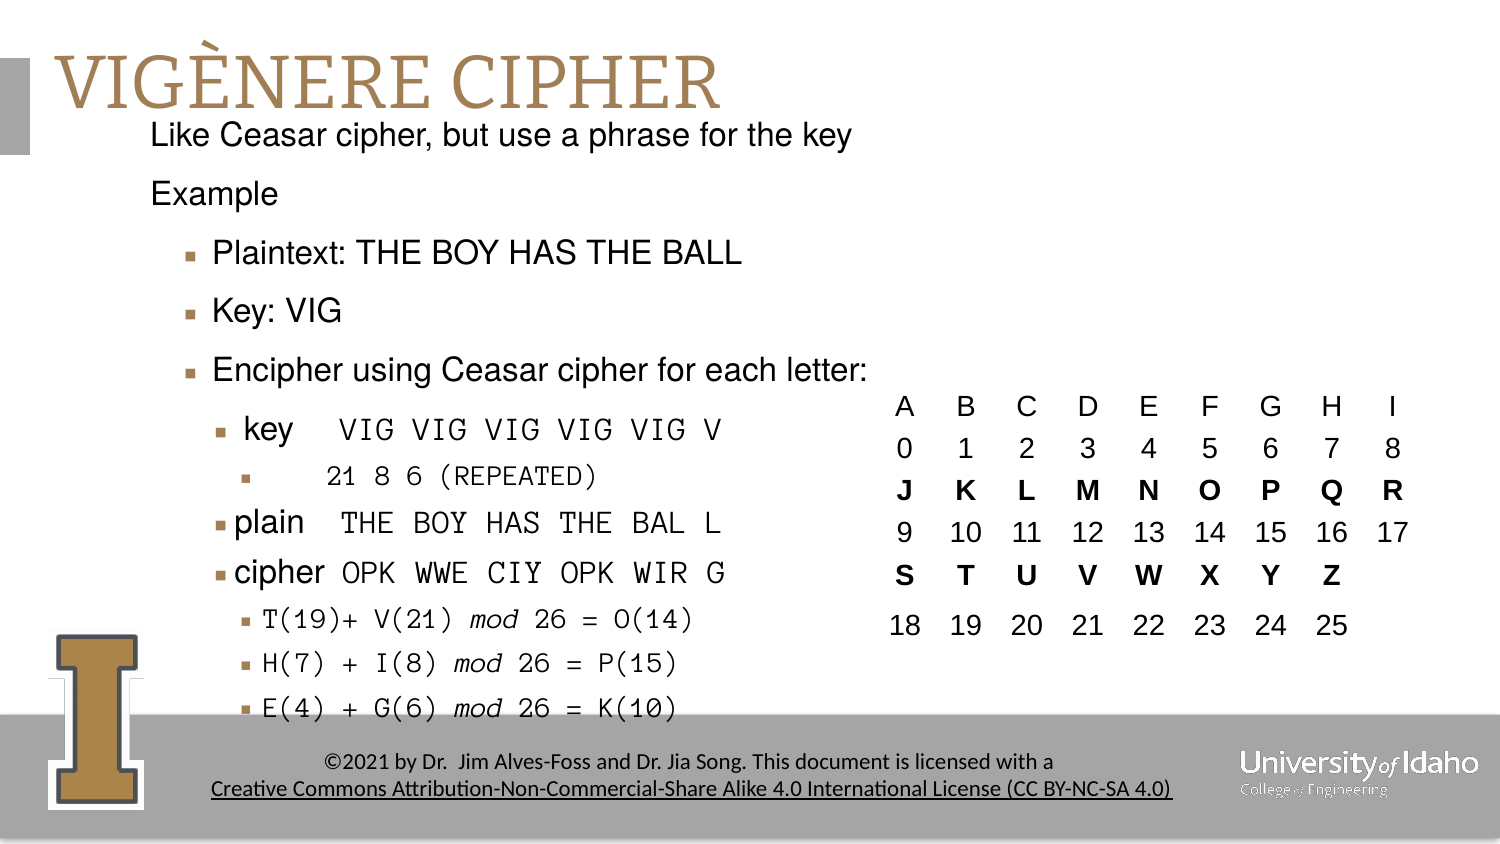

# VIGÈNERE CIPHER
Like Ceasar cipher, but use a phrase for the key
Example
Plaintext: THE BOY HAS THE BALL
Key: VIG
Encipher using Ceasar cipher for each letter:
 key     VIG VIG VIG VIG VIG V
    21 8 6 (REPEATED)
plain    THE BOY HAS THE BAL L
cipher  OPK WWE CIY OPK WIR G
T(19)+ V(21) mod 26 = O(14)
H(7) + I(8) mod 26 = P(15)
E(4) + G(6) mod 26 = K(10)
| A | B | C | D | E | F | G | H | I |
| --- | --- | --- | --- | --- | --- | --- | --- | --- |
| 0 | 1 | 2 | 3 | 4 | 5 | 6 | 7 | 8 |
| J | K | L | M | N | O | P | Q | R |
| 9 | 10 | 11 | 12 | 13 | 14 | 15 | 16 | 17 |
| S | T | U | V | W | X | Y | Z |  |
| 18 | 19 | 20 | 21 | 22 | 23 | 24 | 25 |  |